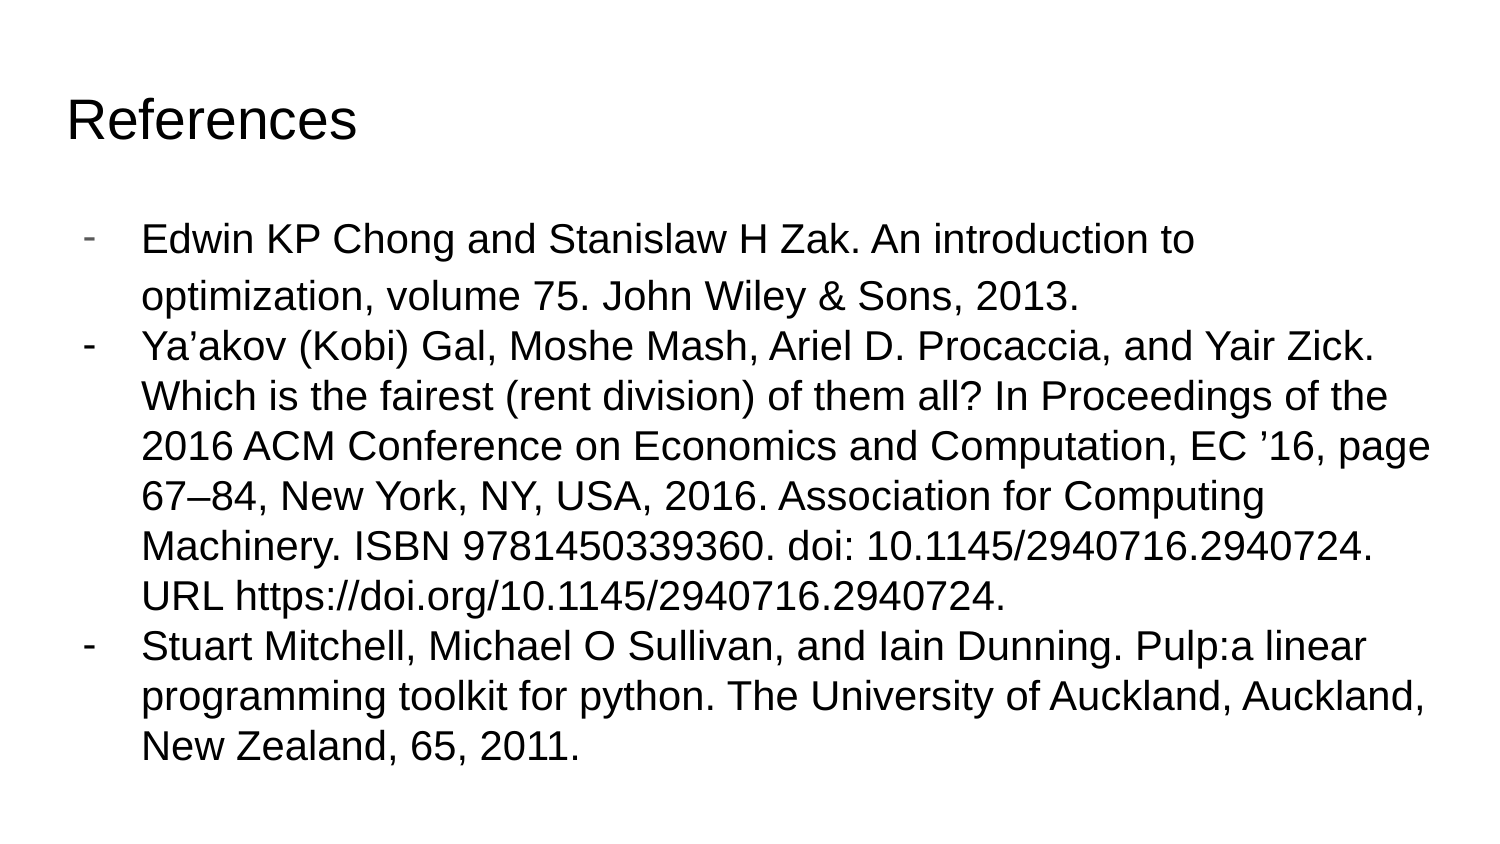

# References
Edwin KP Chong and Stanislaw H Zak. An introduction to optimization, volume 75. John Wiley & Sons, 2013.
Ya’akov (Kobi) Gal, Moshe Mash, Ariel D. Procaccia, and Yair Zick. Which is the fairest (rent division) of them all? In Proceedings of the 2016 ACM Conference on Economics and Computation, EC ’16, page 67–84, New York, NY, USA, 2016. Association for Computing Machinery. ISBN 9781450339360. doi: 10.1145/2940716.2940724. URL https://doi.org/10.1145/2940716.2940724.
Stuart Mitchell, Michael O Sullivan, and Iain Dunning. Pulp:a linear programming toolkit for python. The University of Auckland, Auckland, New Zealand, 65, 2011.